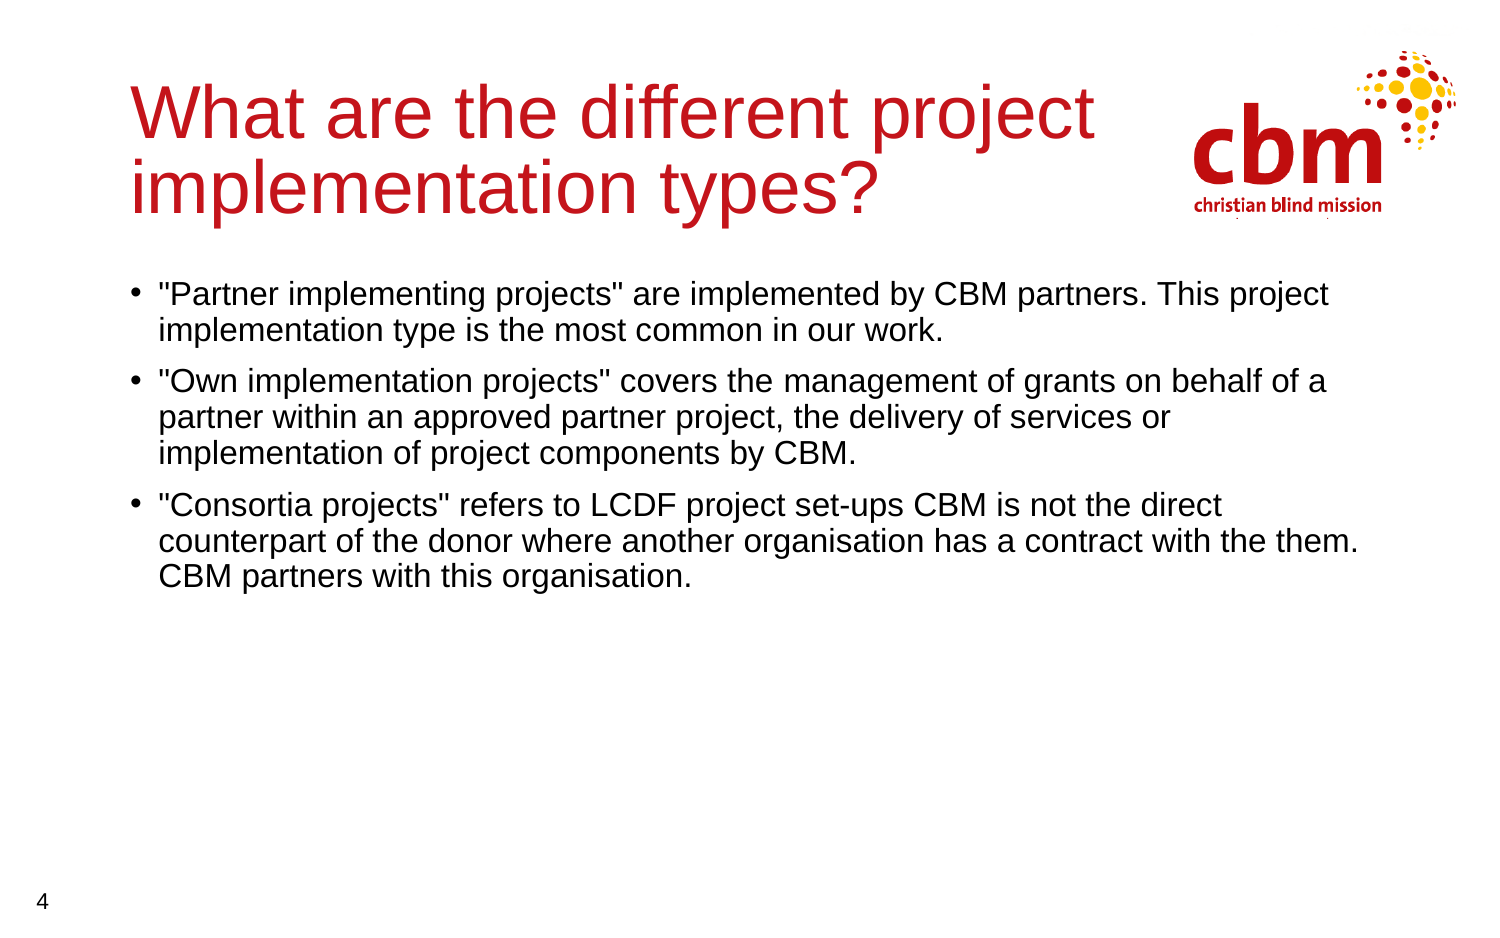

# What are the different project implementation types?
"Partner implementing projects" are implemented by CBM partners. This project implementation type is the most common in our work.
"Own implementation projects" covers the management of grants on behalf of a partner within an approved partner project, the delivery of services or implementation of project components by CBM.
"Consortia projects" refers to LCDF project set-ups CBM is not the direct counterpart of the donor where another organisation has a contract with the them. CBM partners with this organisation.
4